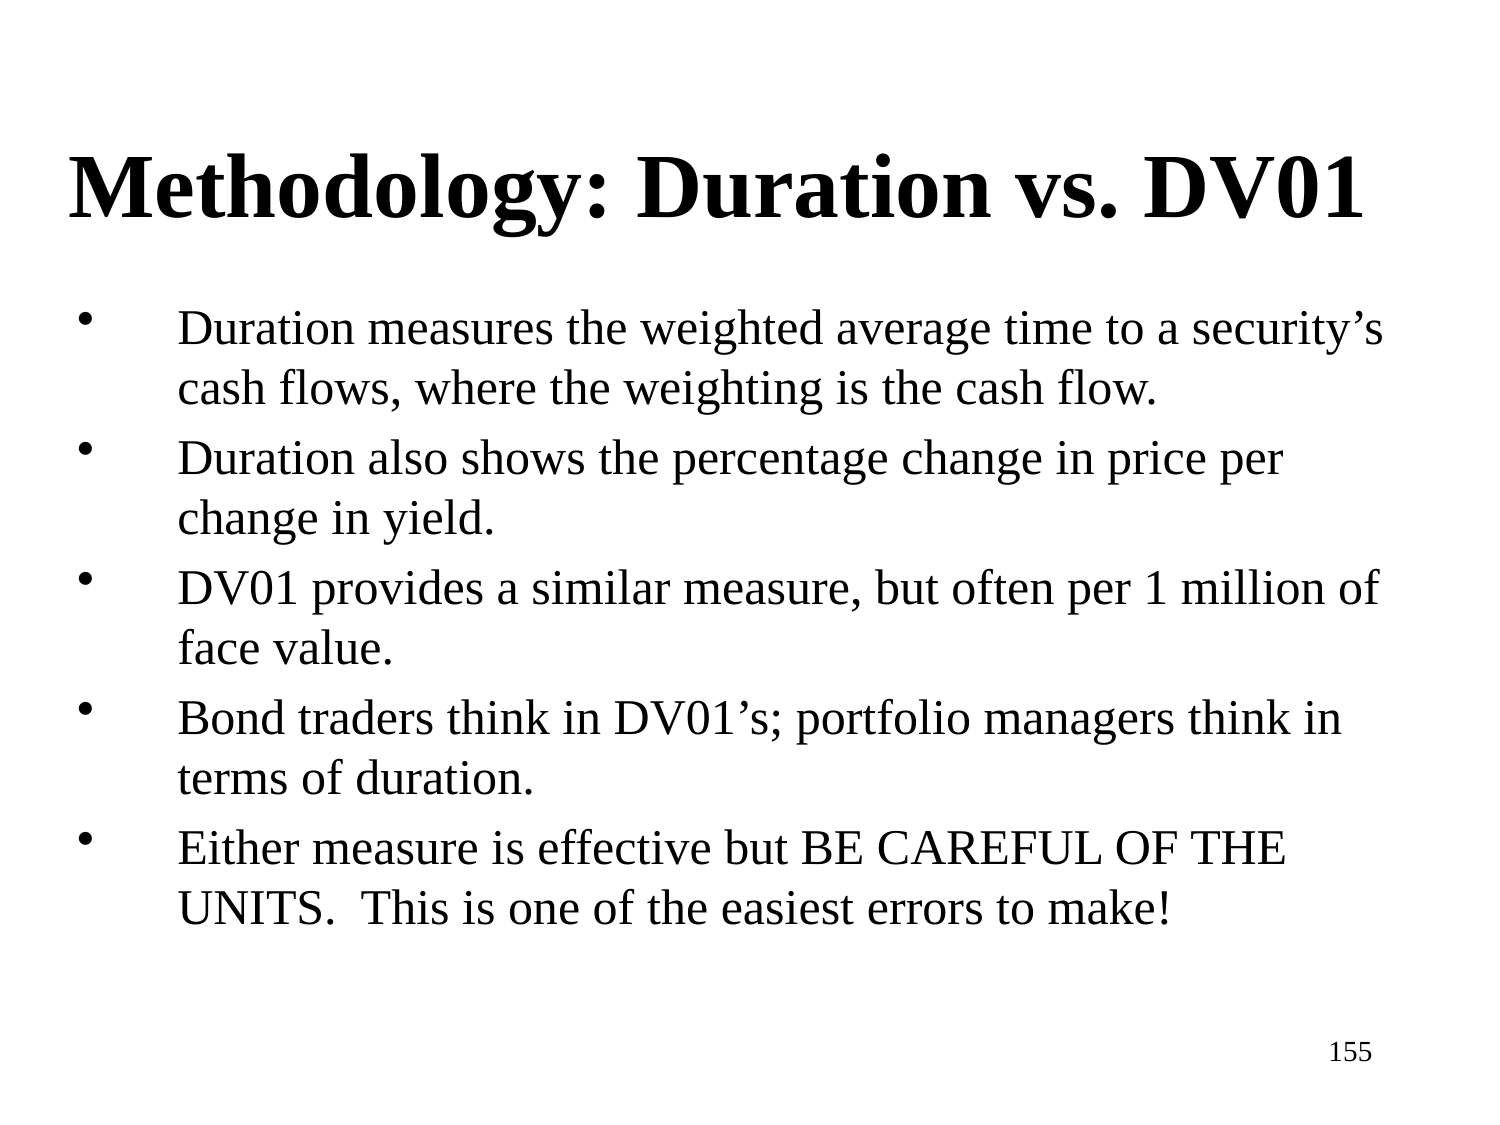

# Methodology: Duration vs. DV01
Duration measures the weighted average time to a security’s cash flows, where the weighting is the cash flow.
Duration also shows the percentage change in price per change in yield.
DV01 provides a similar measure, but often per 1 million of face value.
Bond traders think in DV01’s; portfolio managers think in terms of duration.
Either measure is effective but BE CAREFUL OF THE UNITS.  This is one of the easiest errors to make!
155